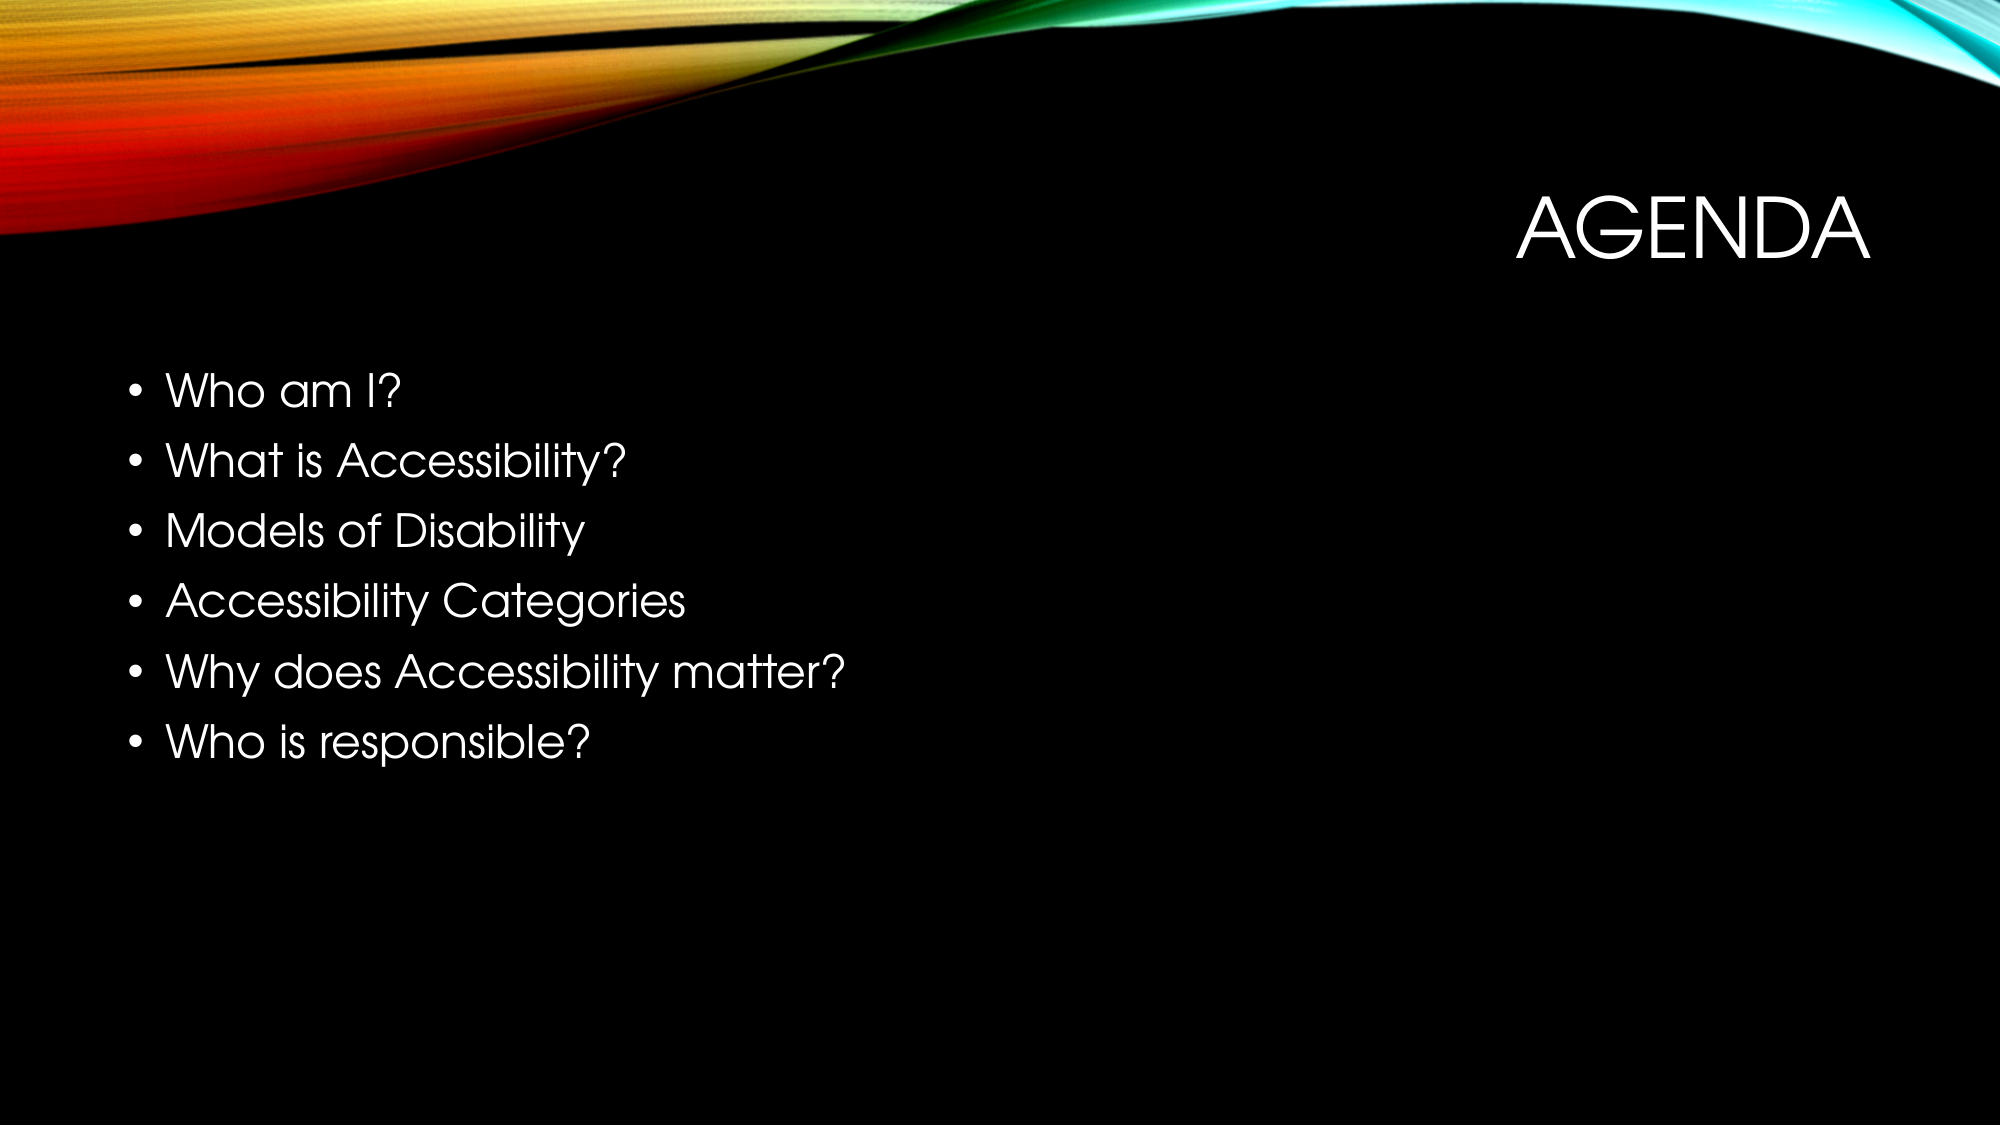

# Agenda
Who am I?
What is Accessibility?
Models of Disability
Accessibility Categories
Why does Accessibility matter?
Who is responsible?